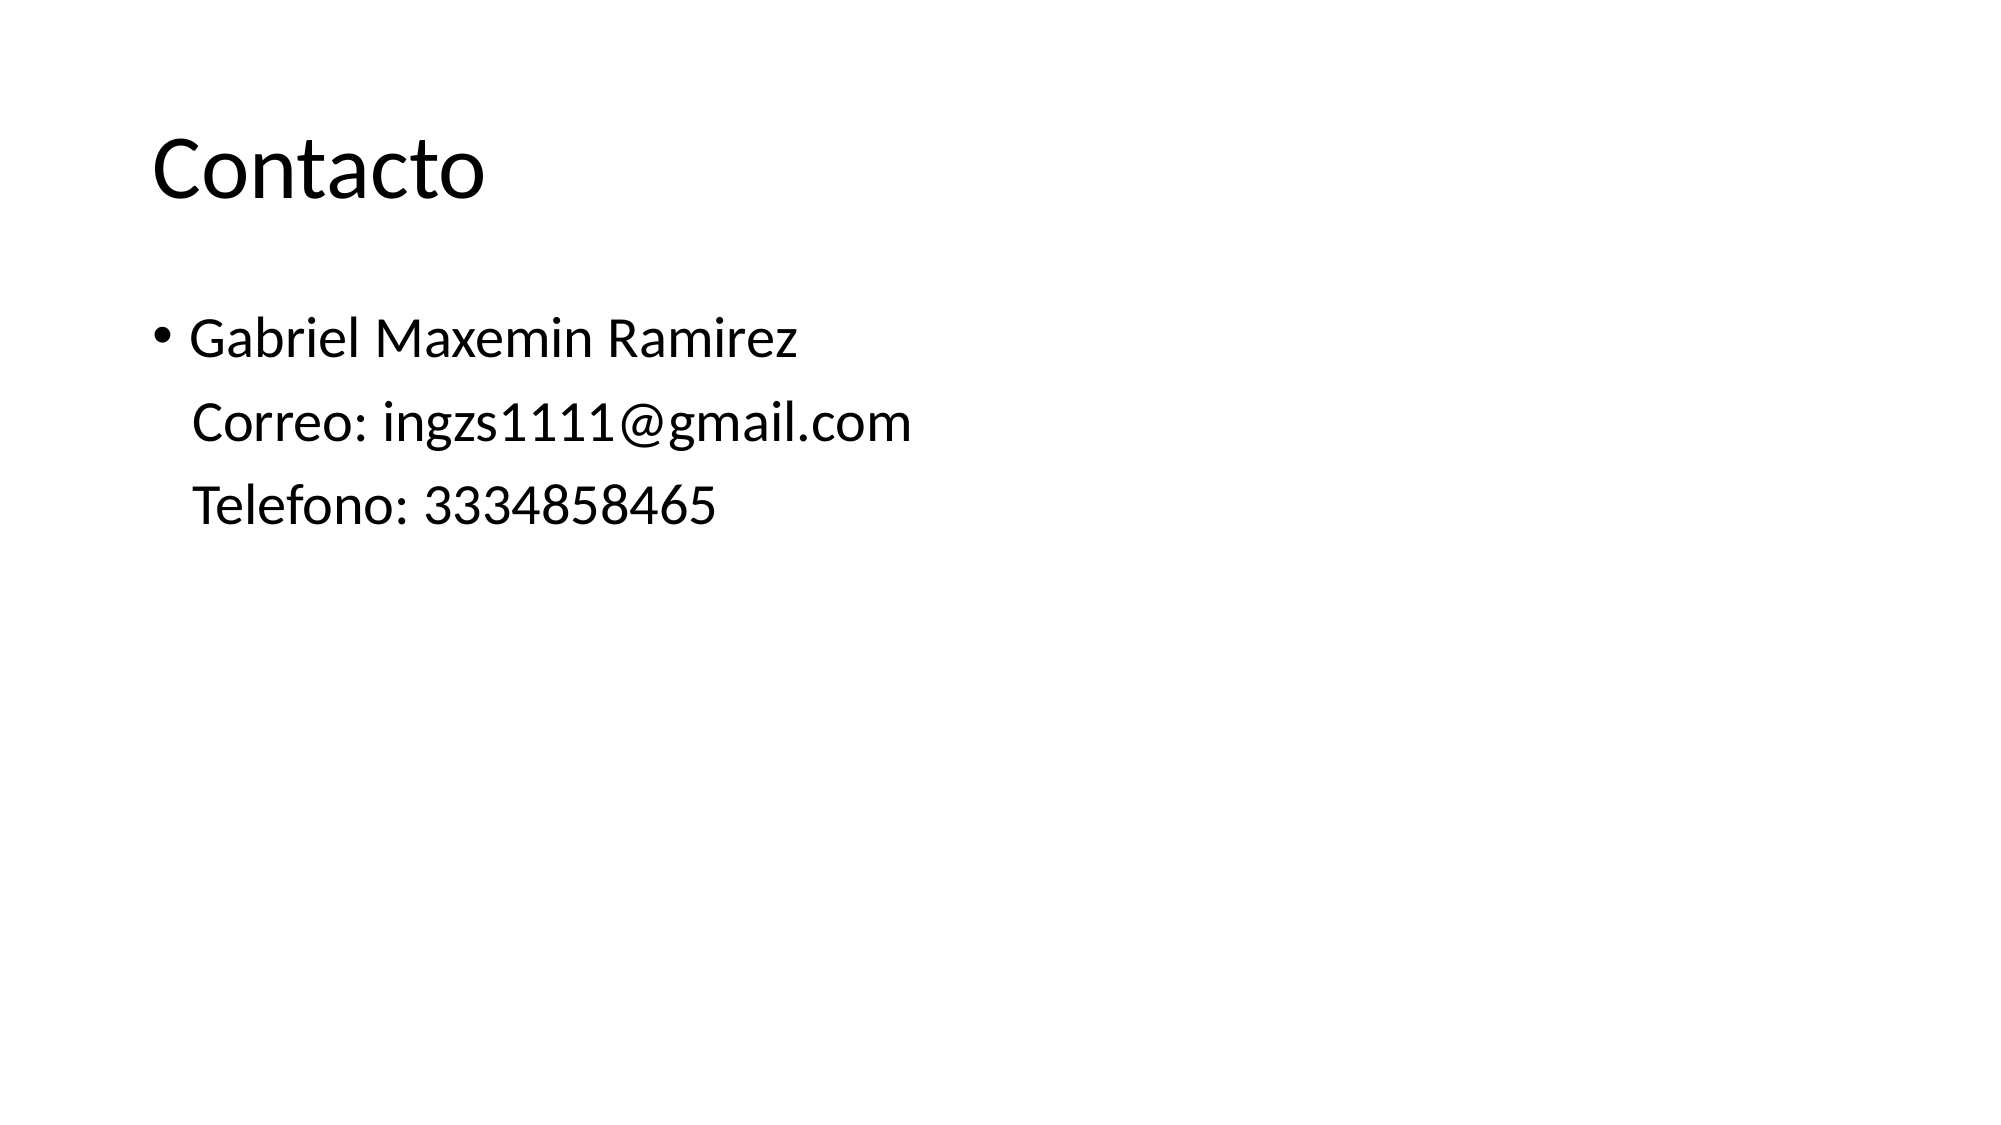

# Contacto
Gabriel Maxemin Ramirez
   Correo: ingzs1111@gmail.com
   Telefono: 3334858465